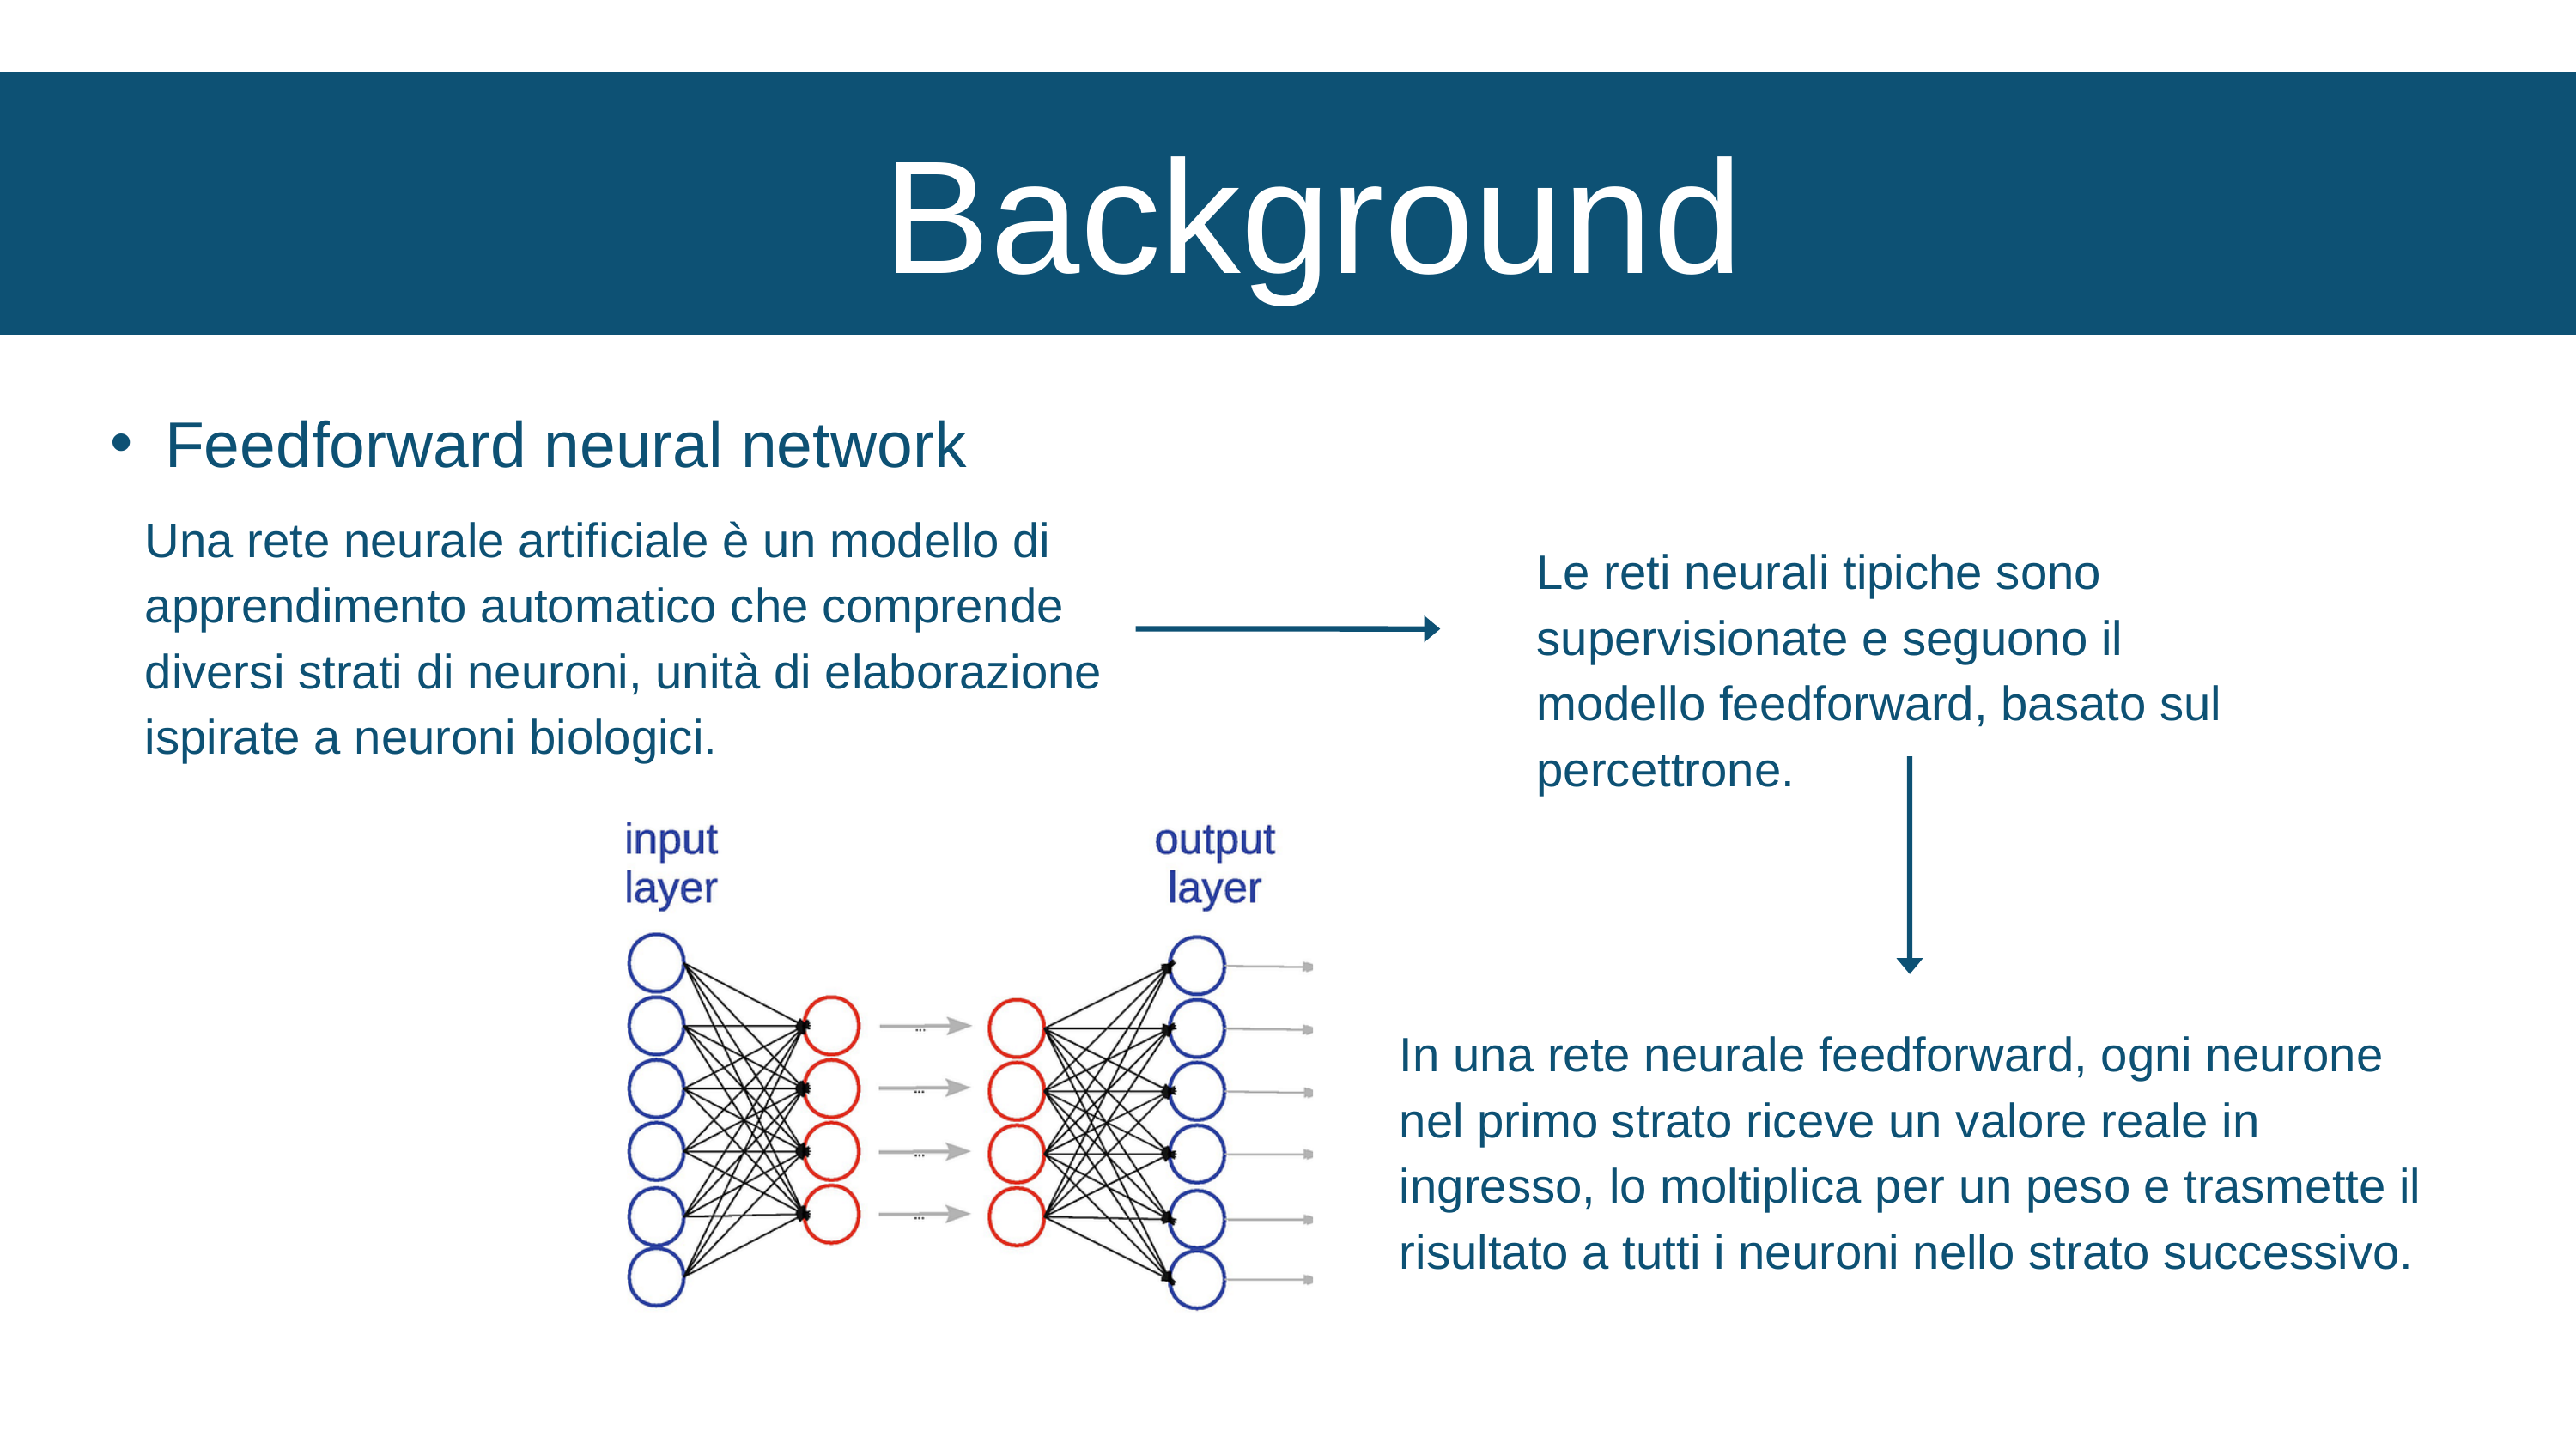

Background
Feedforward neural network
Una rete neurale artificiale è un modello di apprendimento automatico che comprende diversi strati di neuroni, unità di elaborazione ispirate a neuroni biologici.
Le reti neurali tipiche sono supervisionate e seguono il modello feedforward, basato sul percettrone.

In una rete neurale feedforward, ogni neurone nel primo strato riceve un valore reale in ingresso, lo moltiplica per un peso e trasmette il risultato a tutti i neuroni nello strato successivo.